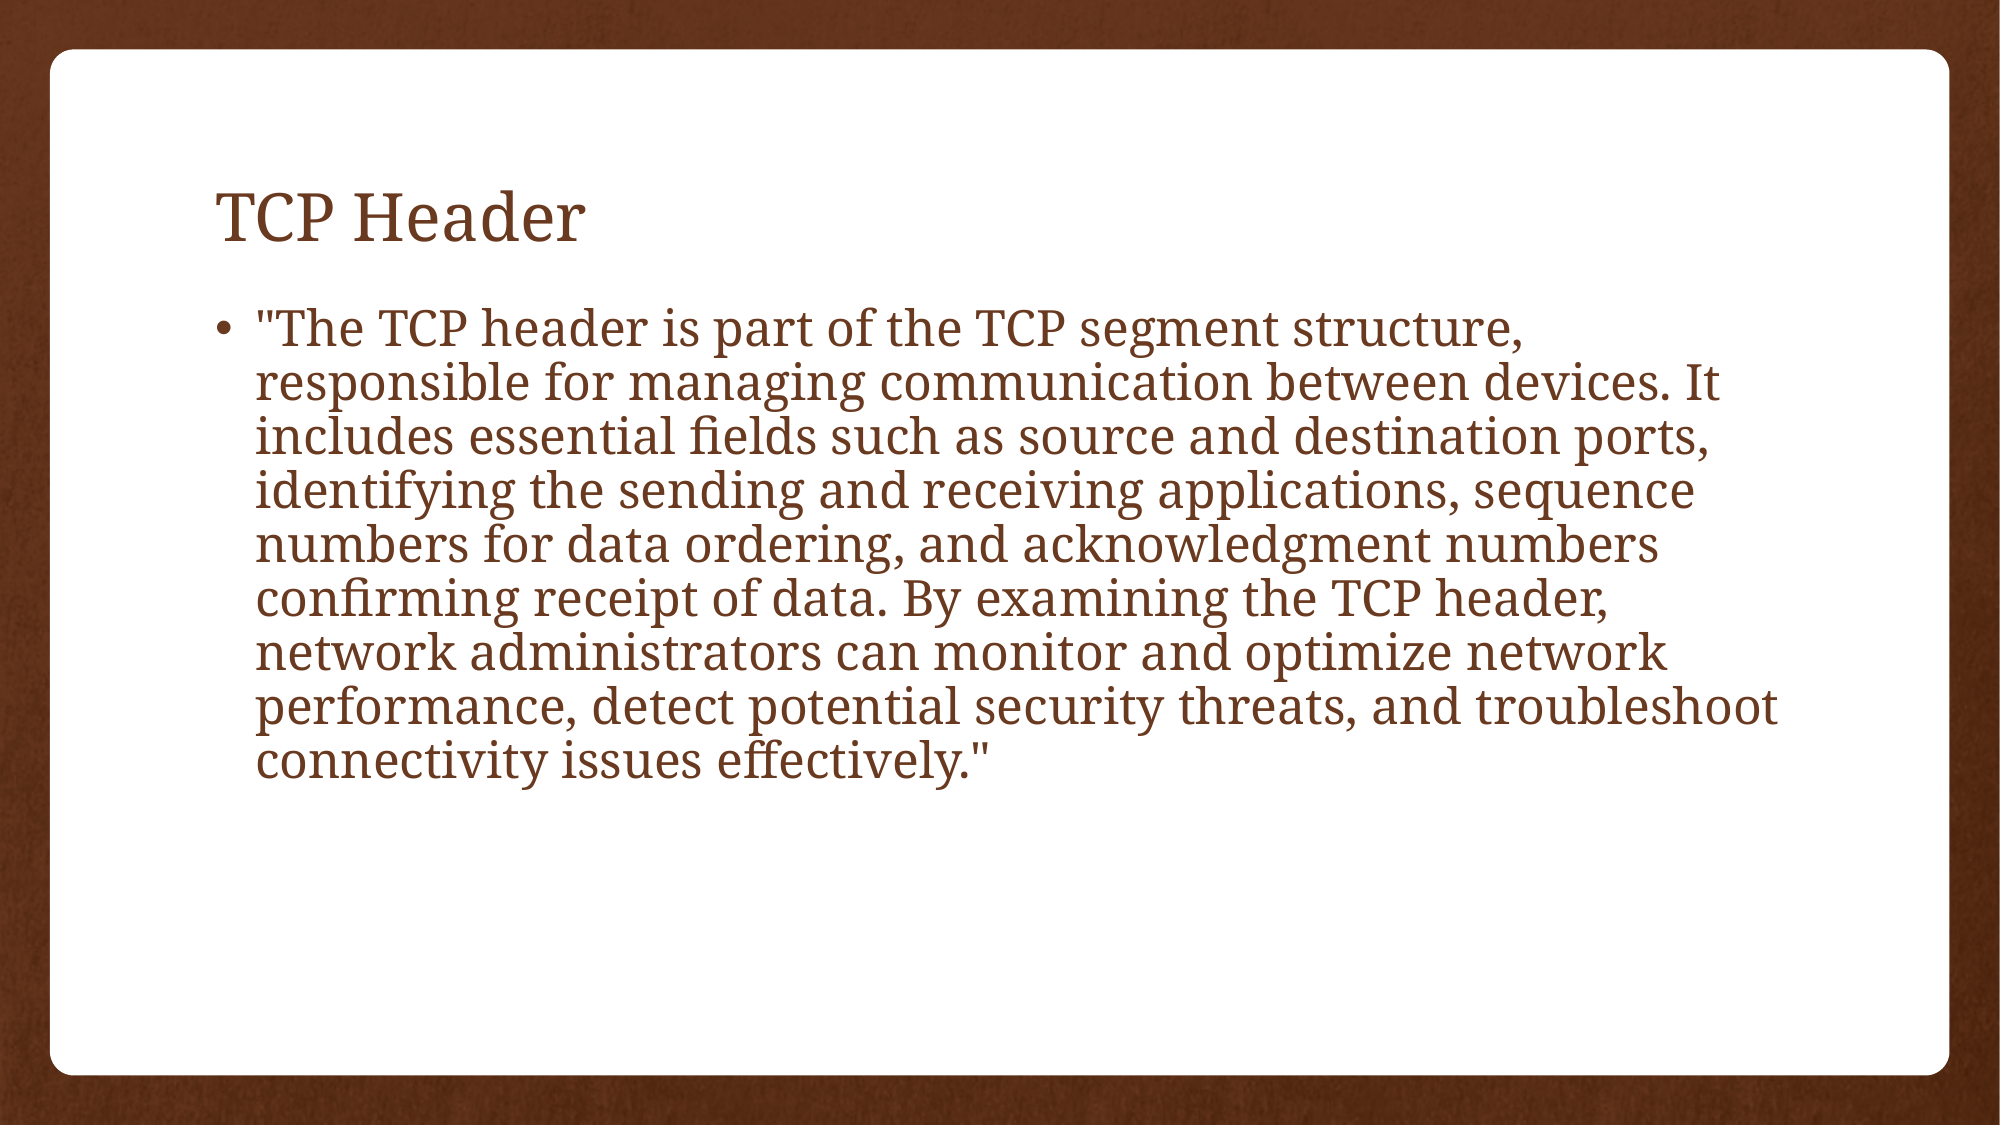

# TCP Header
"The TCP header is part of the TCP segment structure, responsible for managing communication between devices. It includes essential fields such as source and destination ports, identifying the sending and receiving applications, sequence numbers for data ordering, and acknowledgment numbers confirming receipt of data. By examining the TCP header, network administrators can monitor and optimize network performance, detect potential security threats, and troubleshoot connectivity issues effectively."